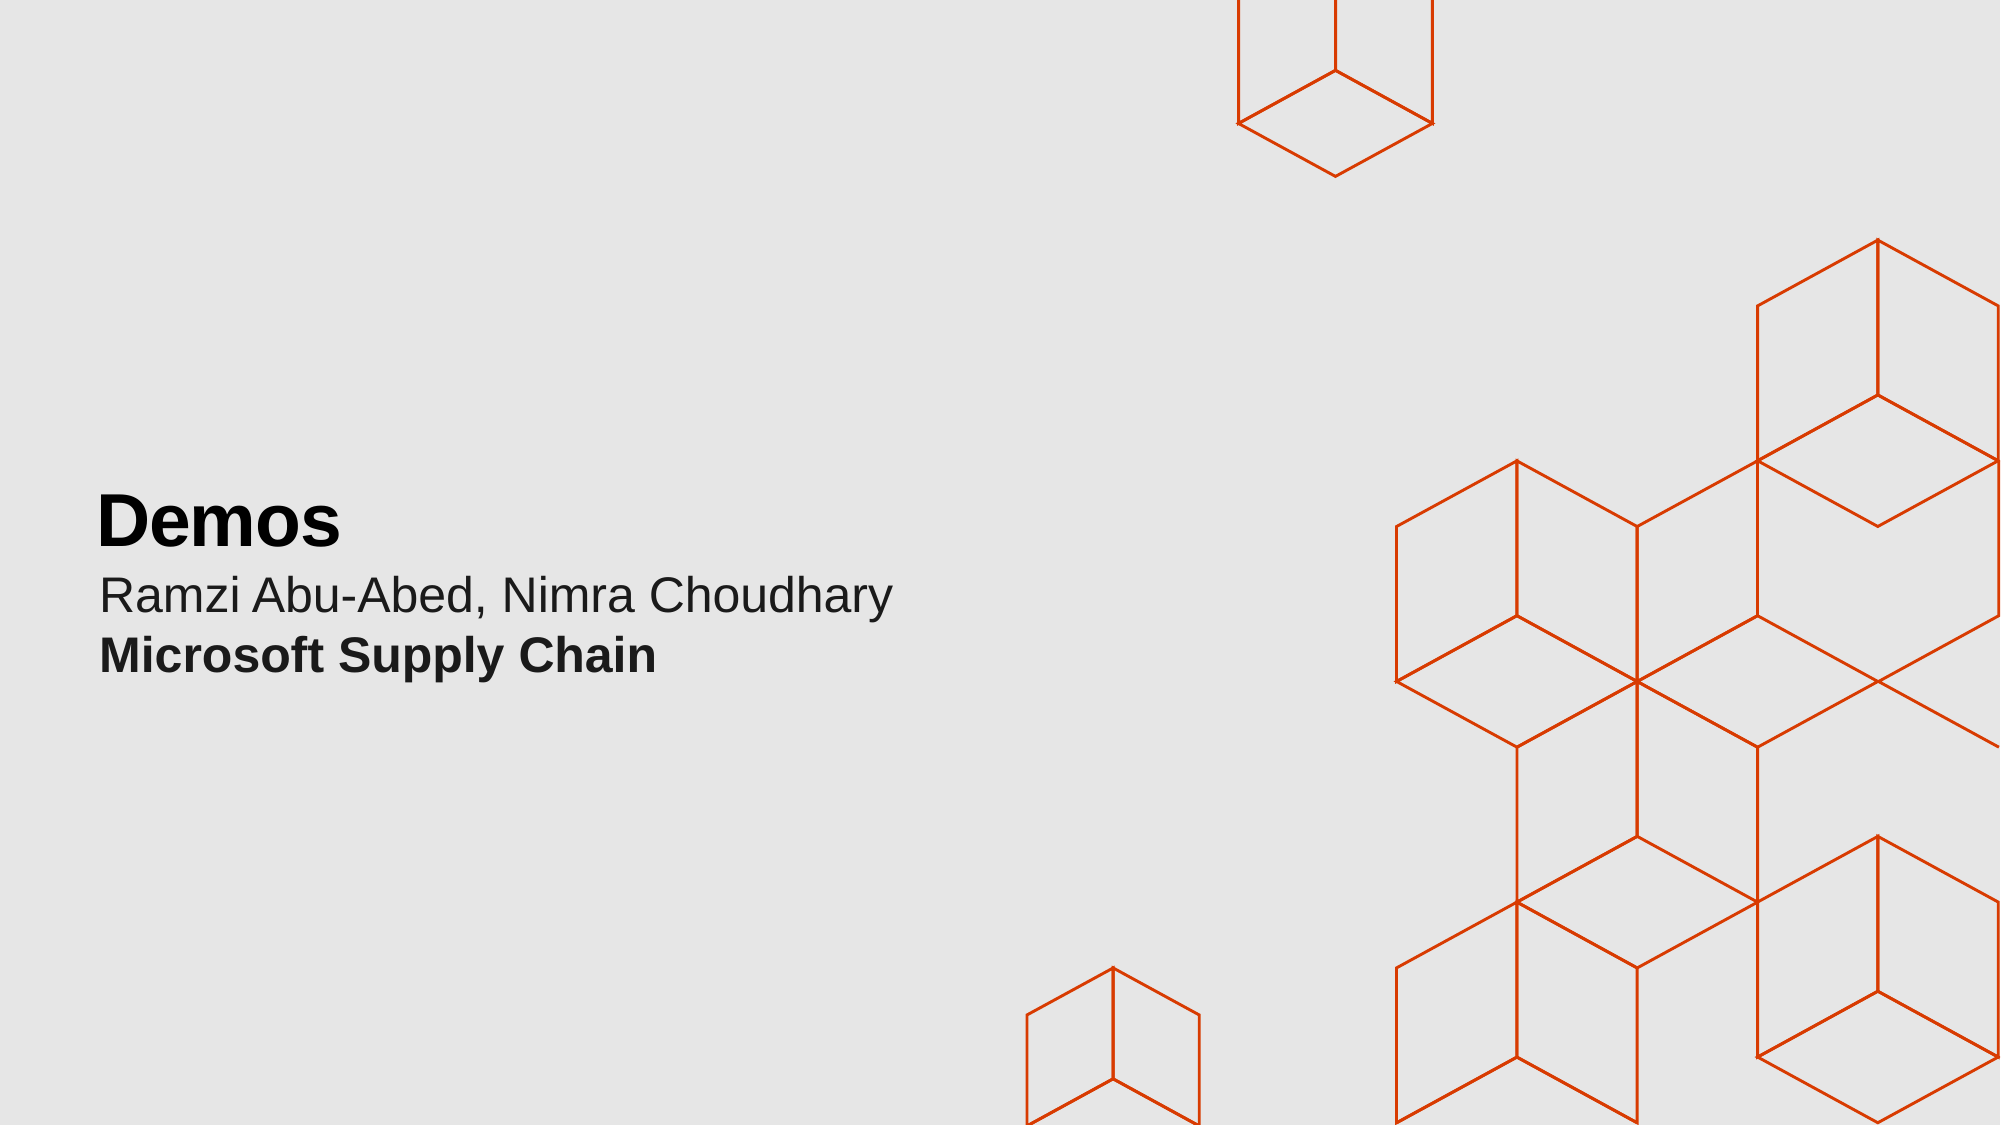

# Demos
Ramzi Abu-Abed, Nimra Choudhary
Microsoft Supply Chain